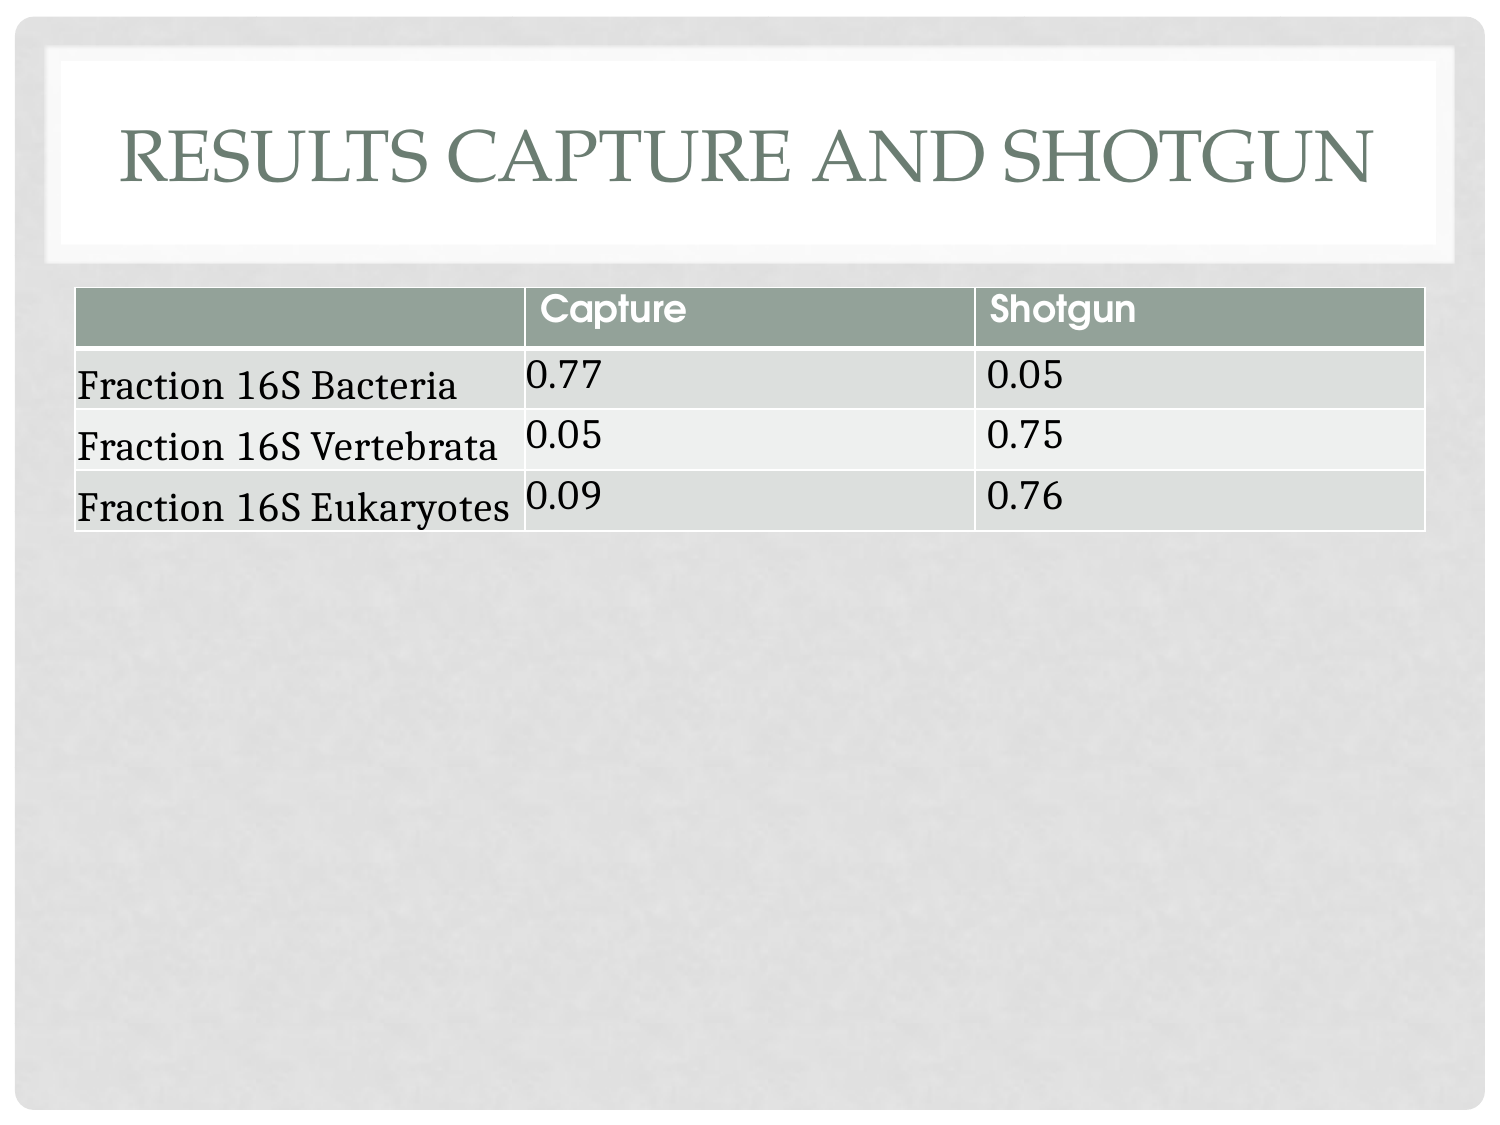

# Results Capture and Shotgun
|  | Capture | Shotgun |
| --- | --- | --- |
| Fraction 16S Bacteria | 0.77 | 0.05 |
| Fraction 16S Vertebrata | 0.05 | 0.75 |
| Fraction 16S Eukaryotes | 0.09 | 0.76 |